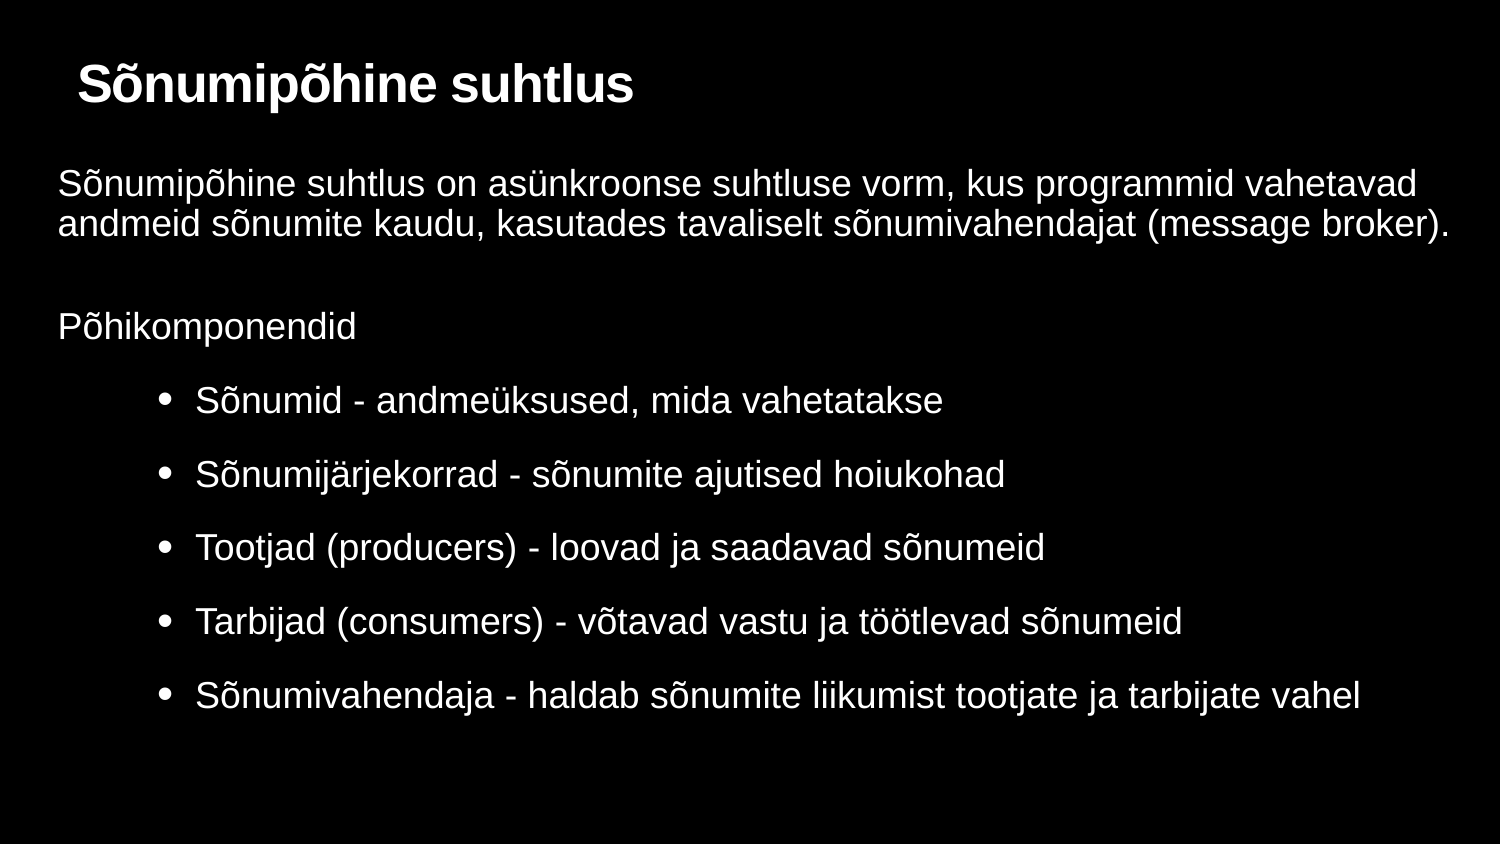

# Sõnumipõhine suhtlus
Sõnumipõhine suhtlus on asünkroonse suhtluse vorm, kus programmid vahetavad andmeid sõnumite kaudu, kasutades tavaliselt sõnumivahendajat (message broker).
Põhikomponendid
Sõnumid - andmeüksused, mida vahetatakse
Sõnumijärjekorrad - sõnumite ajutised hoiukohad
Tootjad (producers) - loovad ja saadavad sõnumeid
Tarbijad (consumers) - võtavad vastu ja töötlevad sõnumeid
Sõnumivahendaja - haldab sõnumite liikumist tootjate ja tarbijate vahel